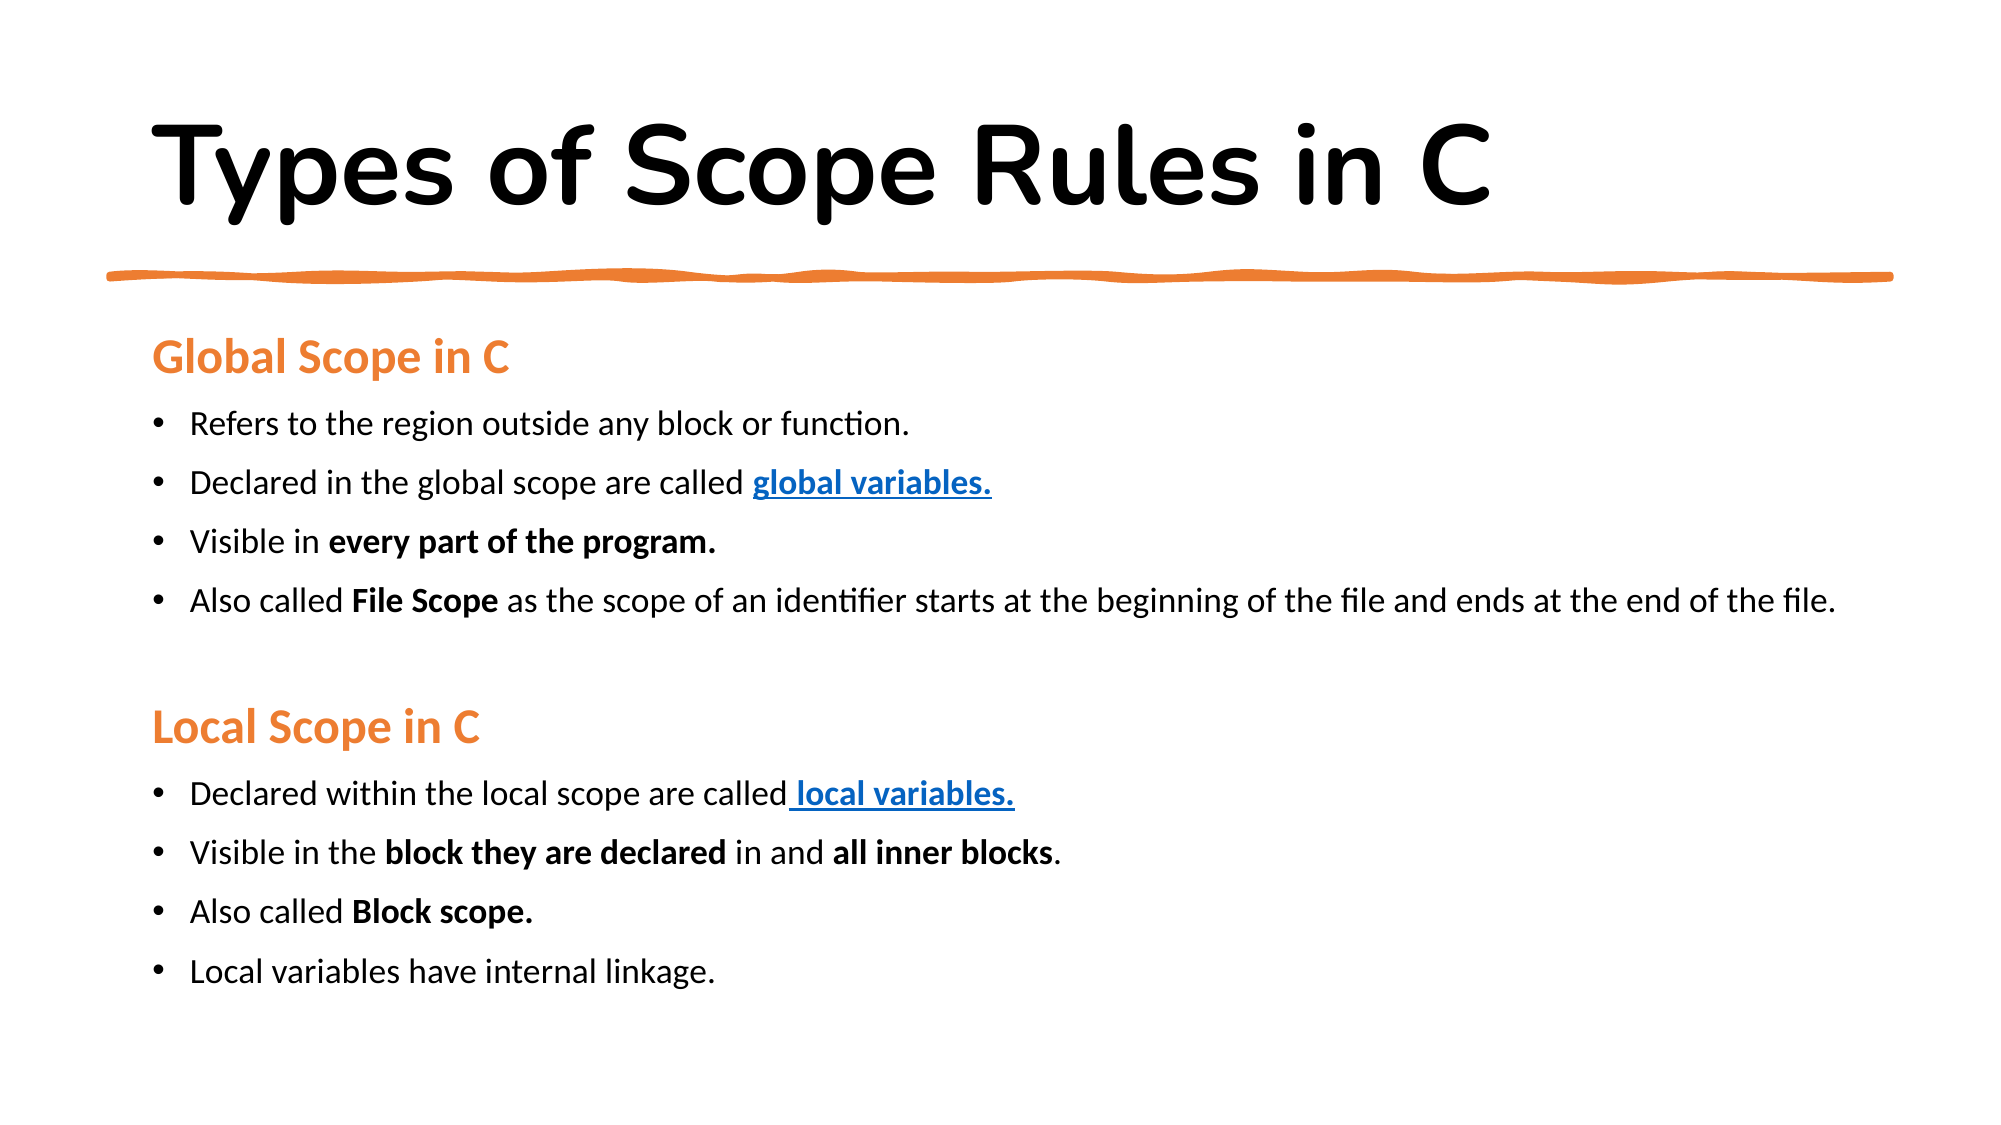

# Types of Scope Rules in C

Global Scope in C
Refers to the region outside any block or function.
Declared in the global scope are called global variables.
Visible in every part of the program.
Also called File Scope as the scope of an identifier starts at the beginning of the file and ends at the end of the file.

Local Scope in C
Declared within the local scope are called local variables.
Visible in the block they are declared in and all inner blocks.
Also called Block scope.
Local variables have internal linkage.